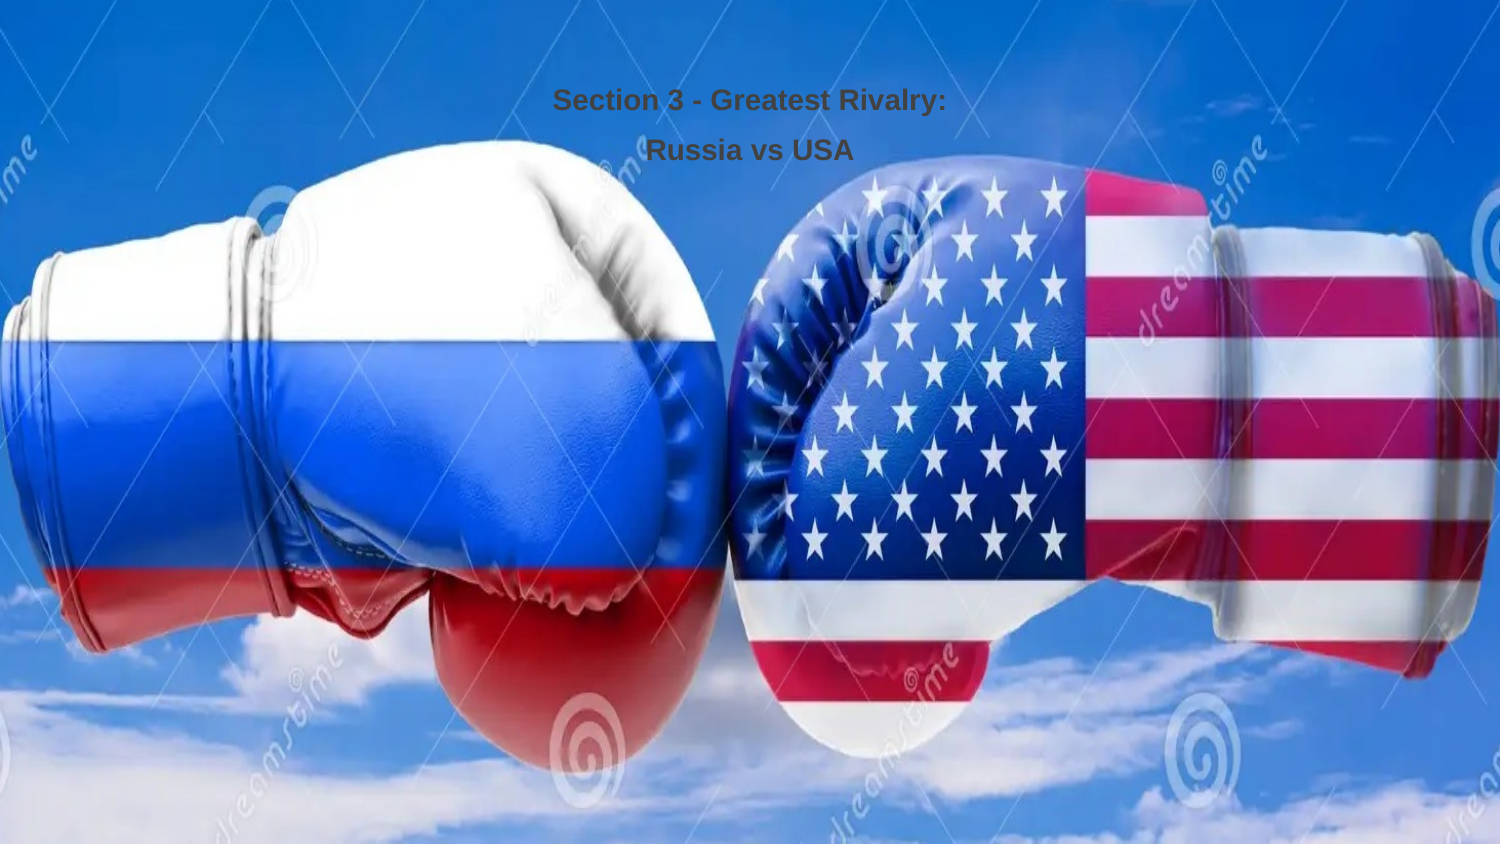

# Section 3 - Greatest Rivalry:
 Russia vs USA